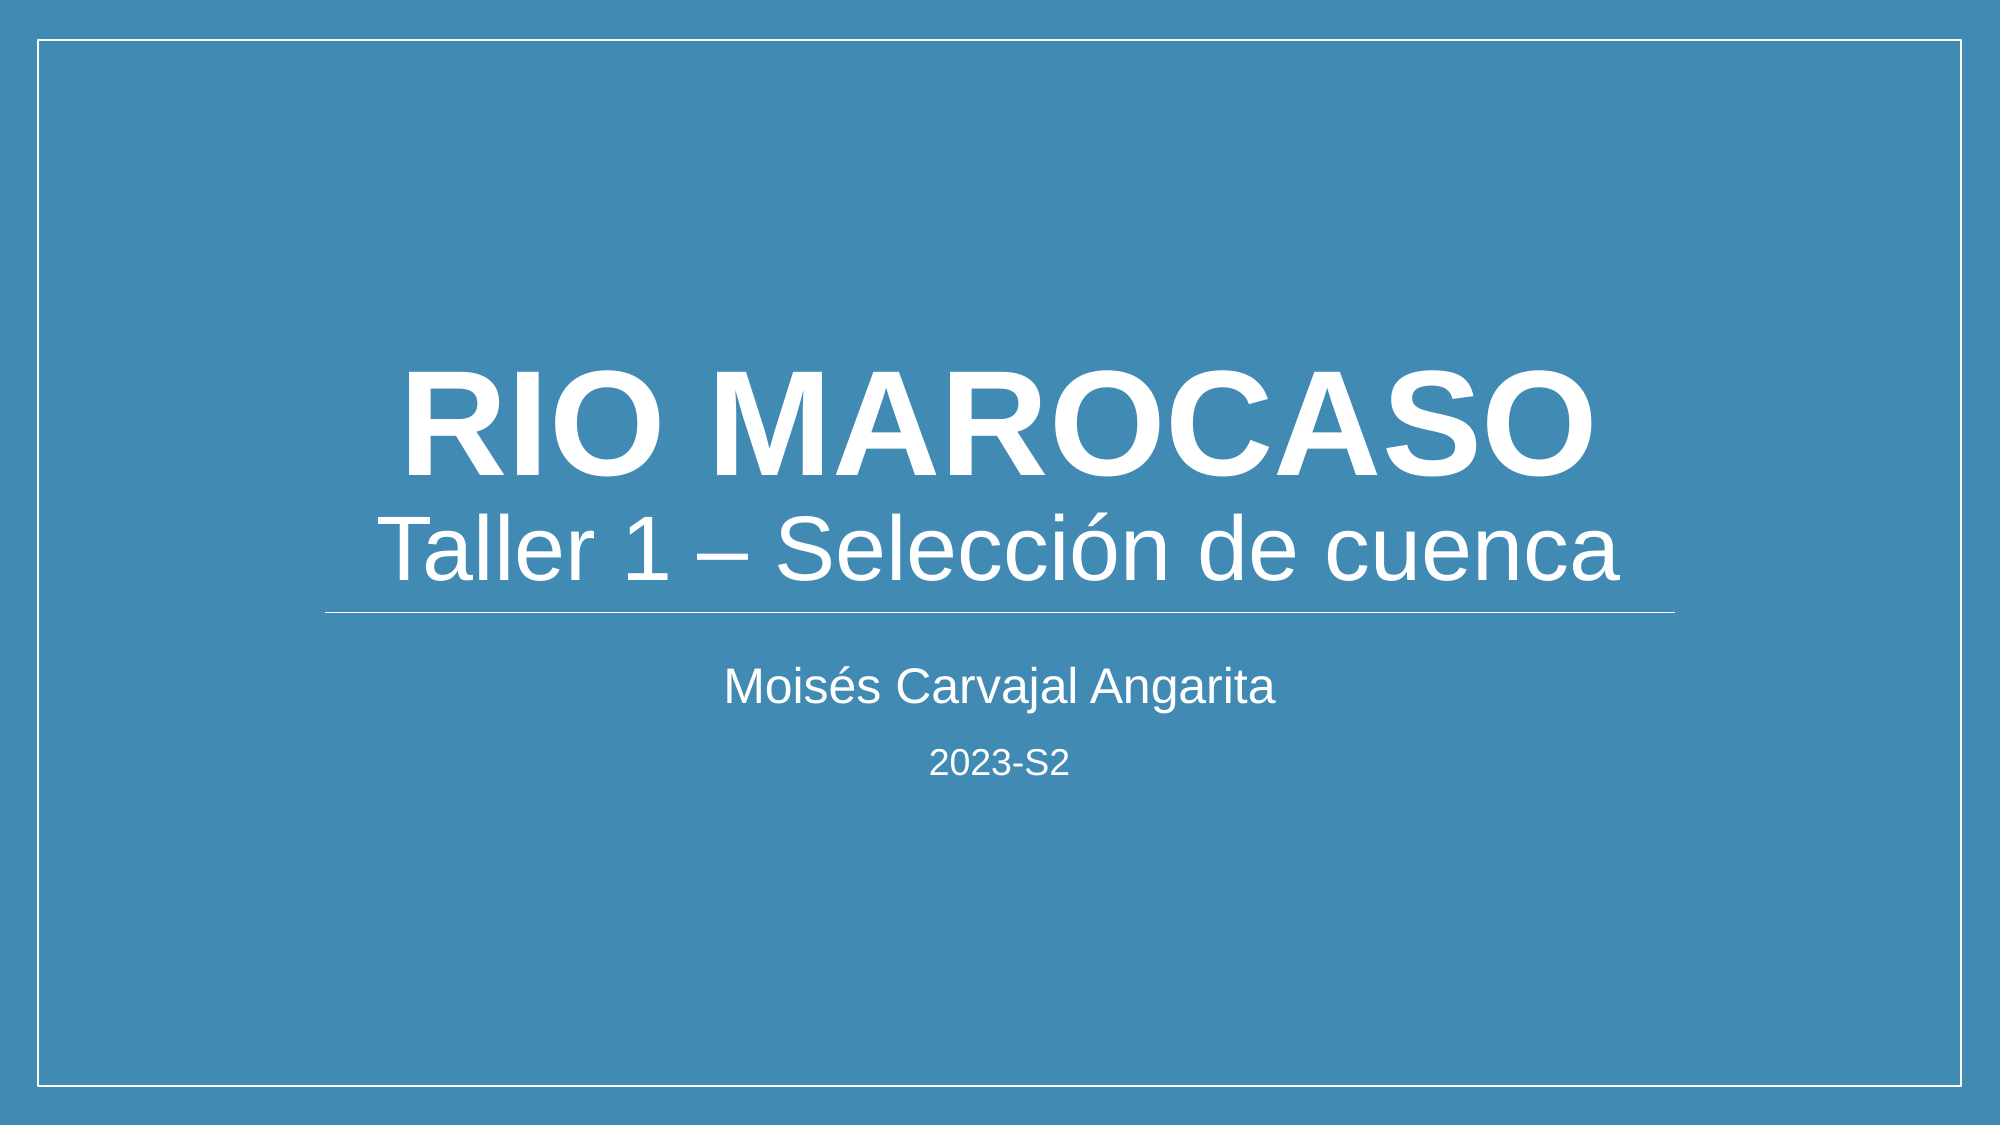

# Rio marocaso Taller 1 – Selección de cuenca
Moisés Carvajal Angarita
2023-S2